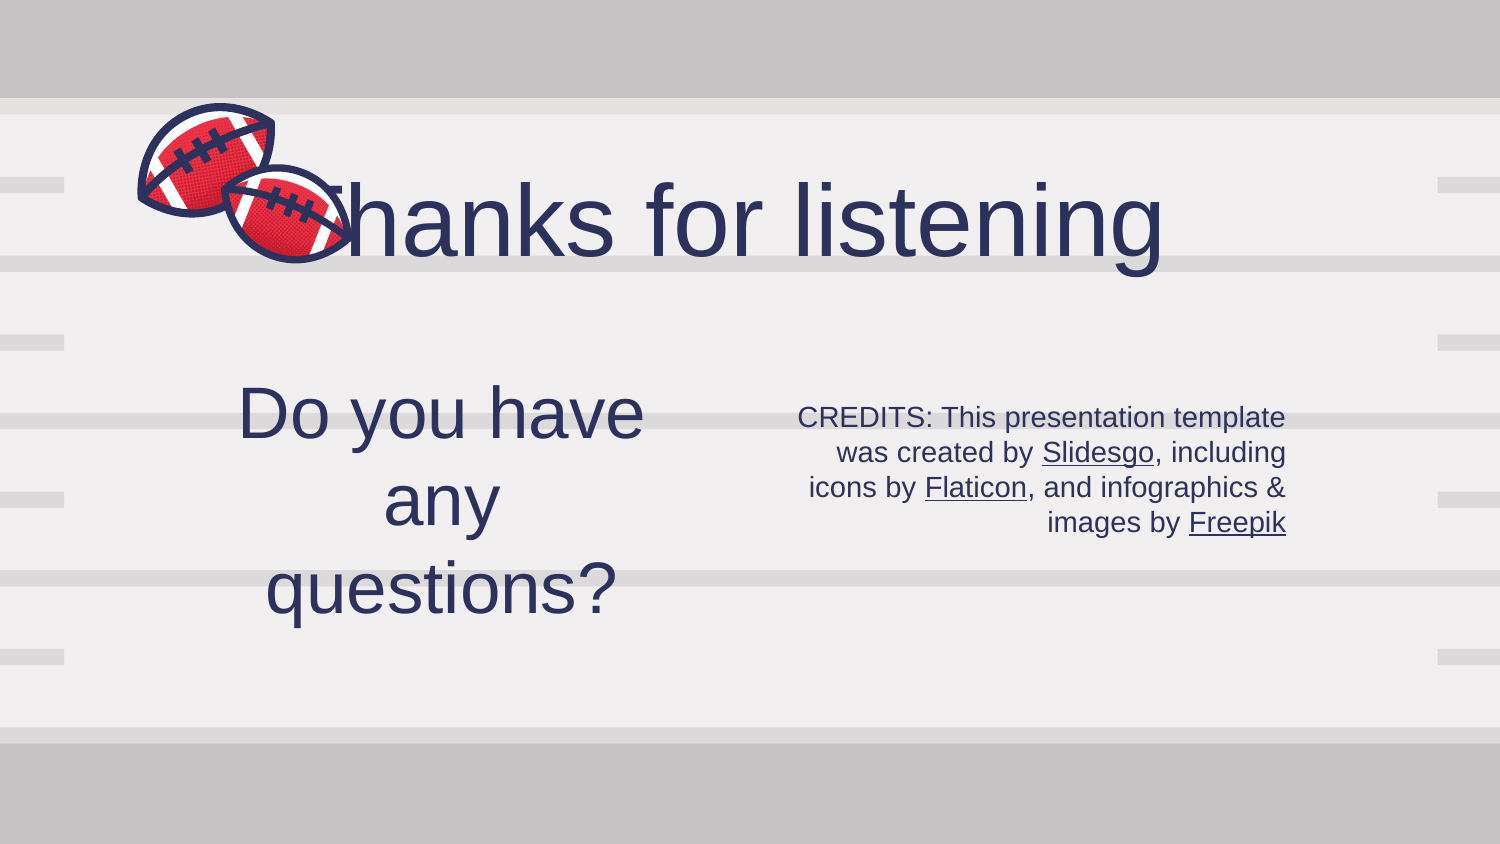

# Thanks for listening
Do you have any questions?